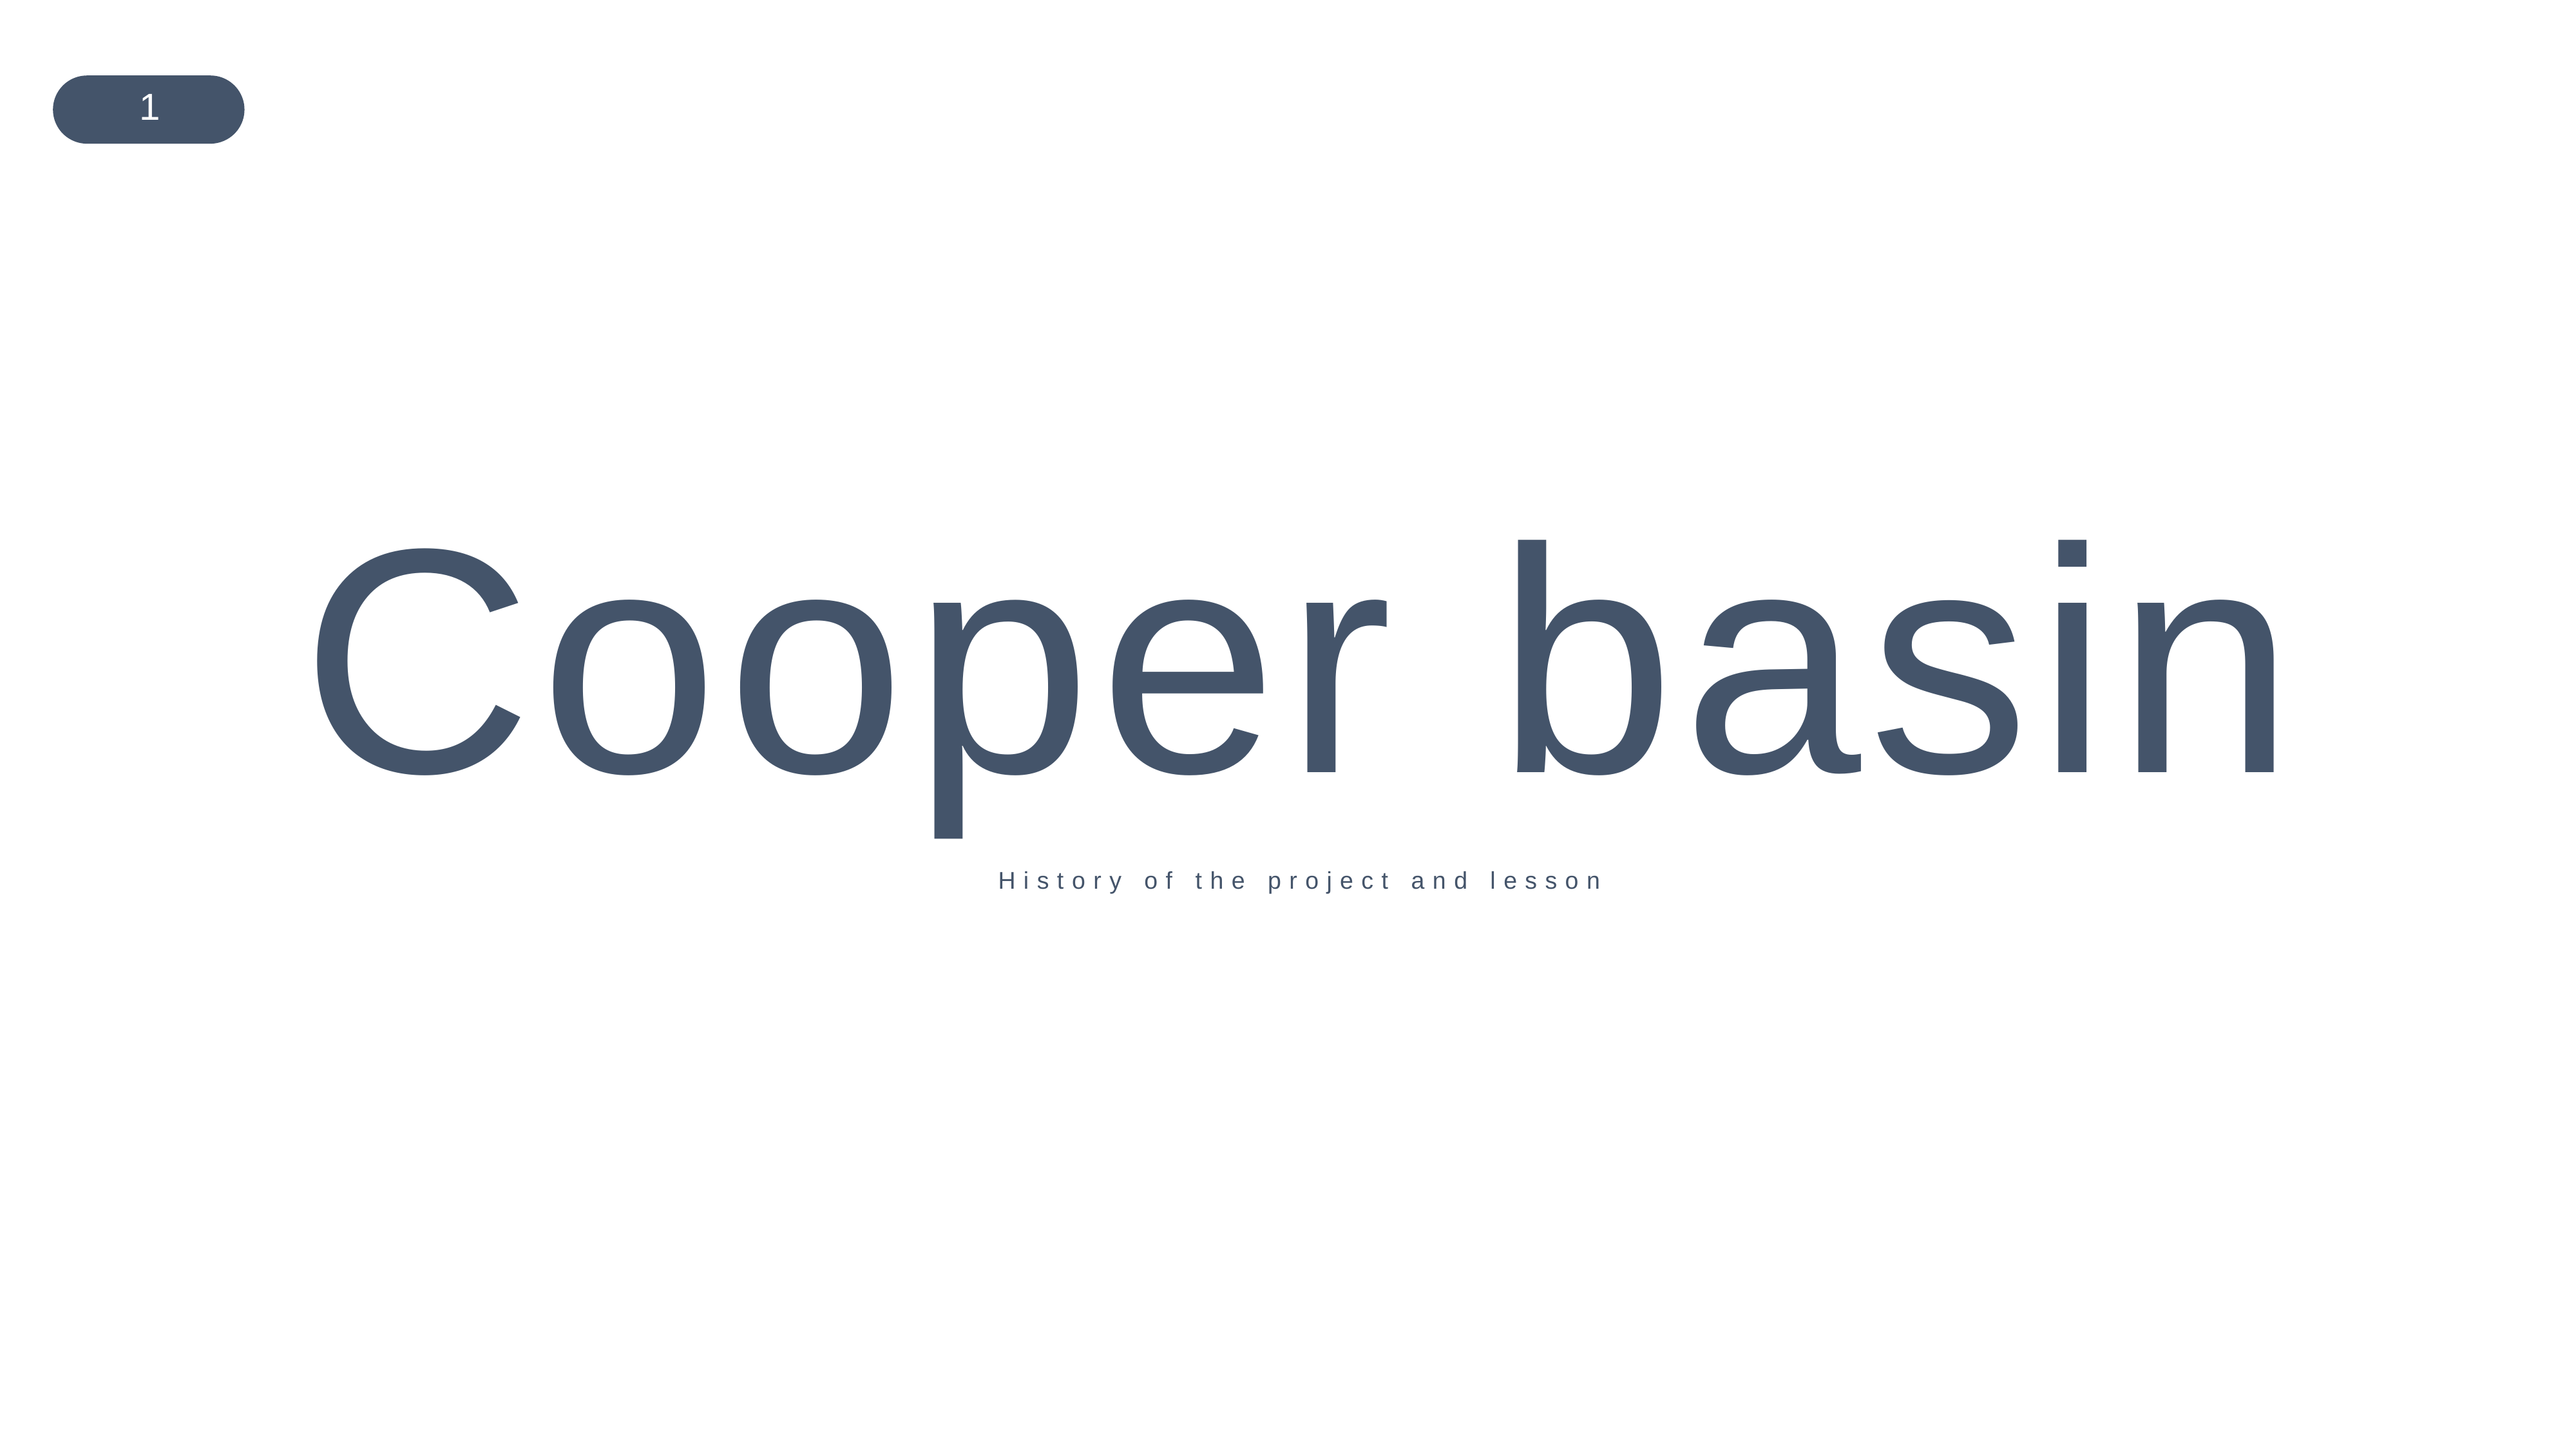

Cooper basin
History of the project and lesson